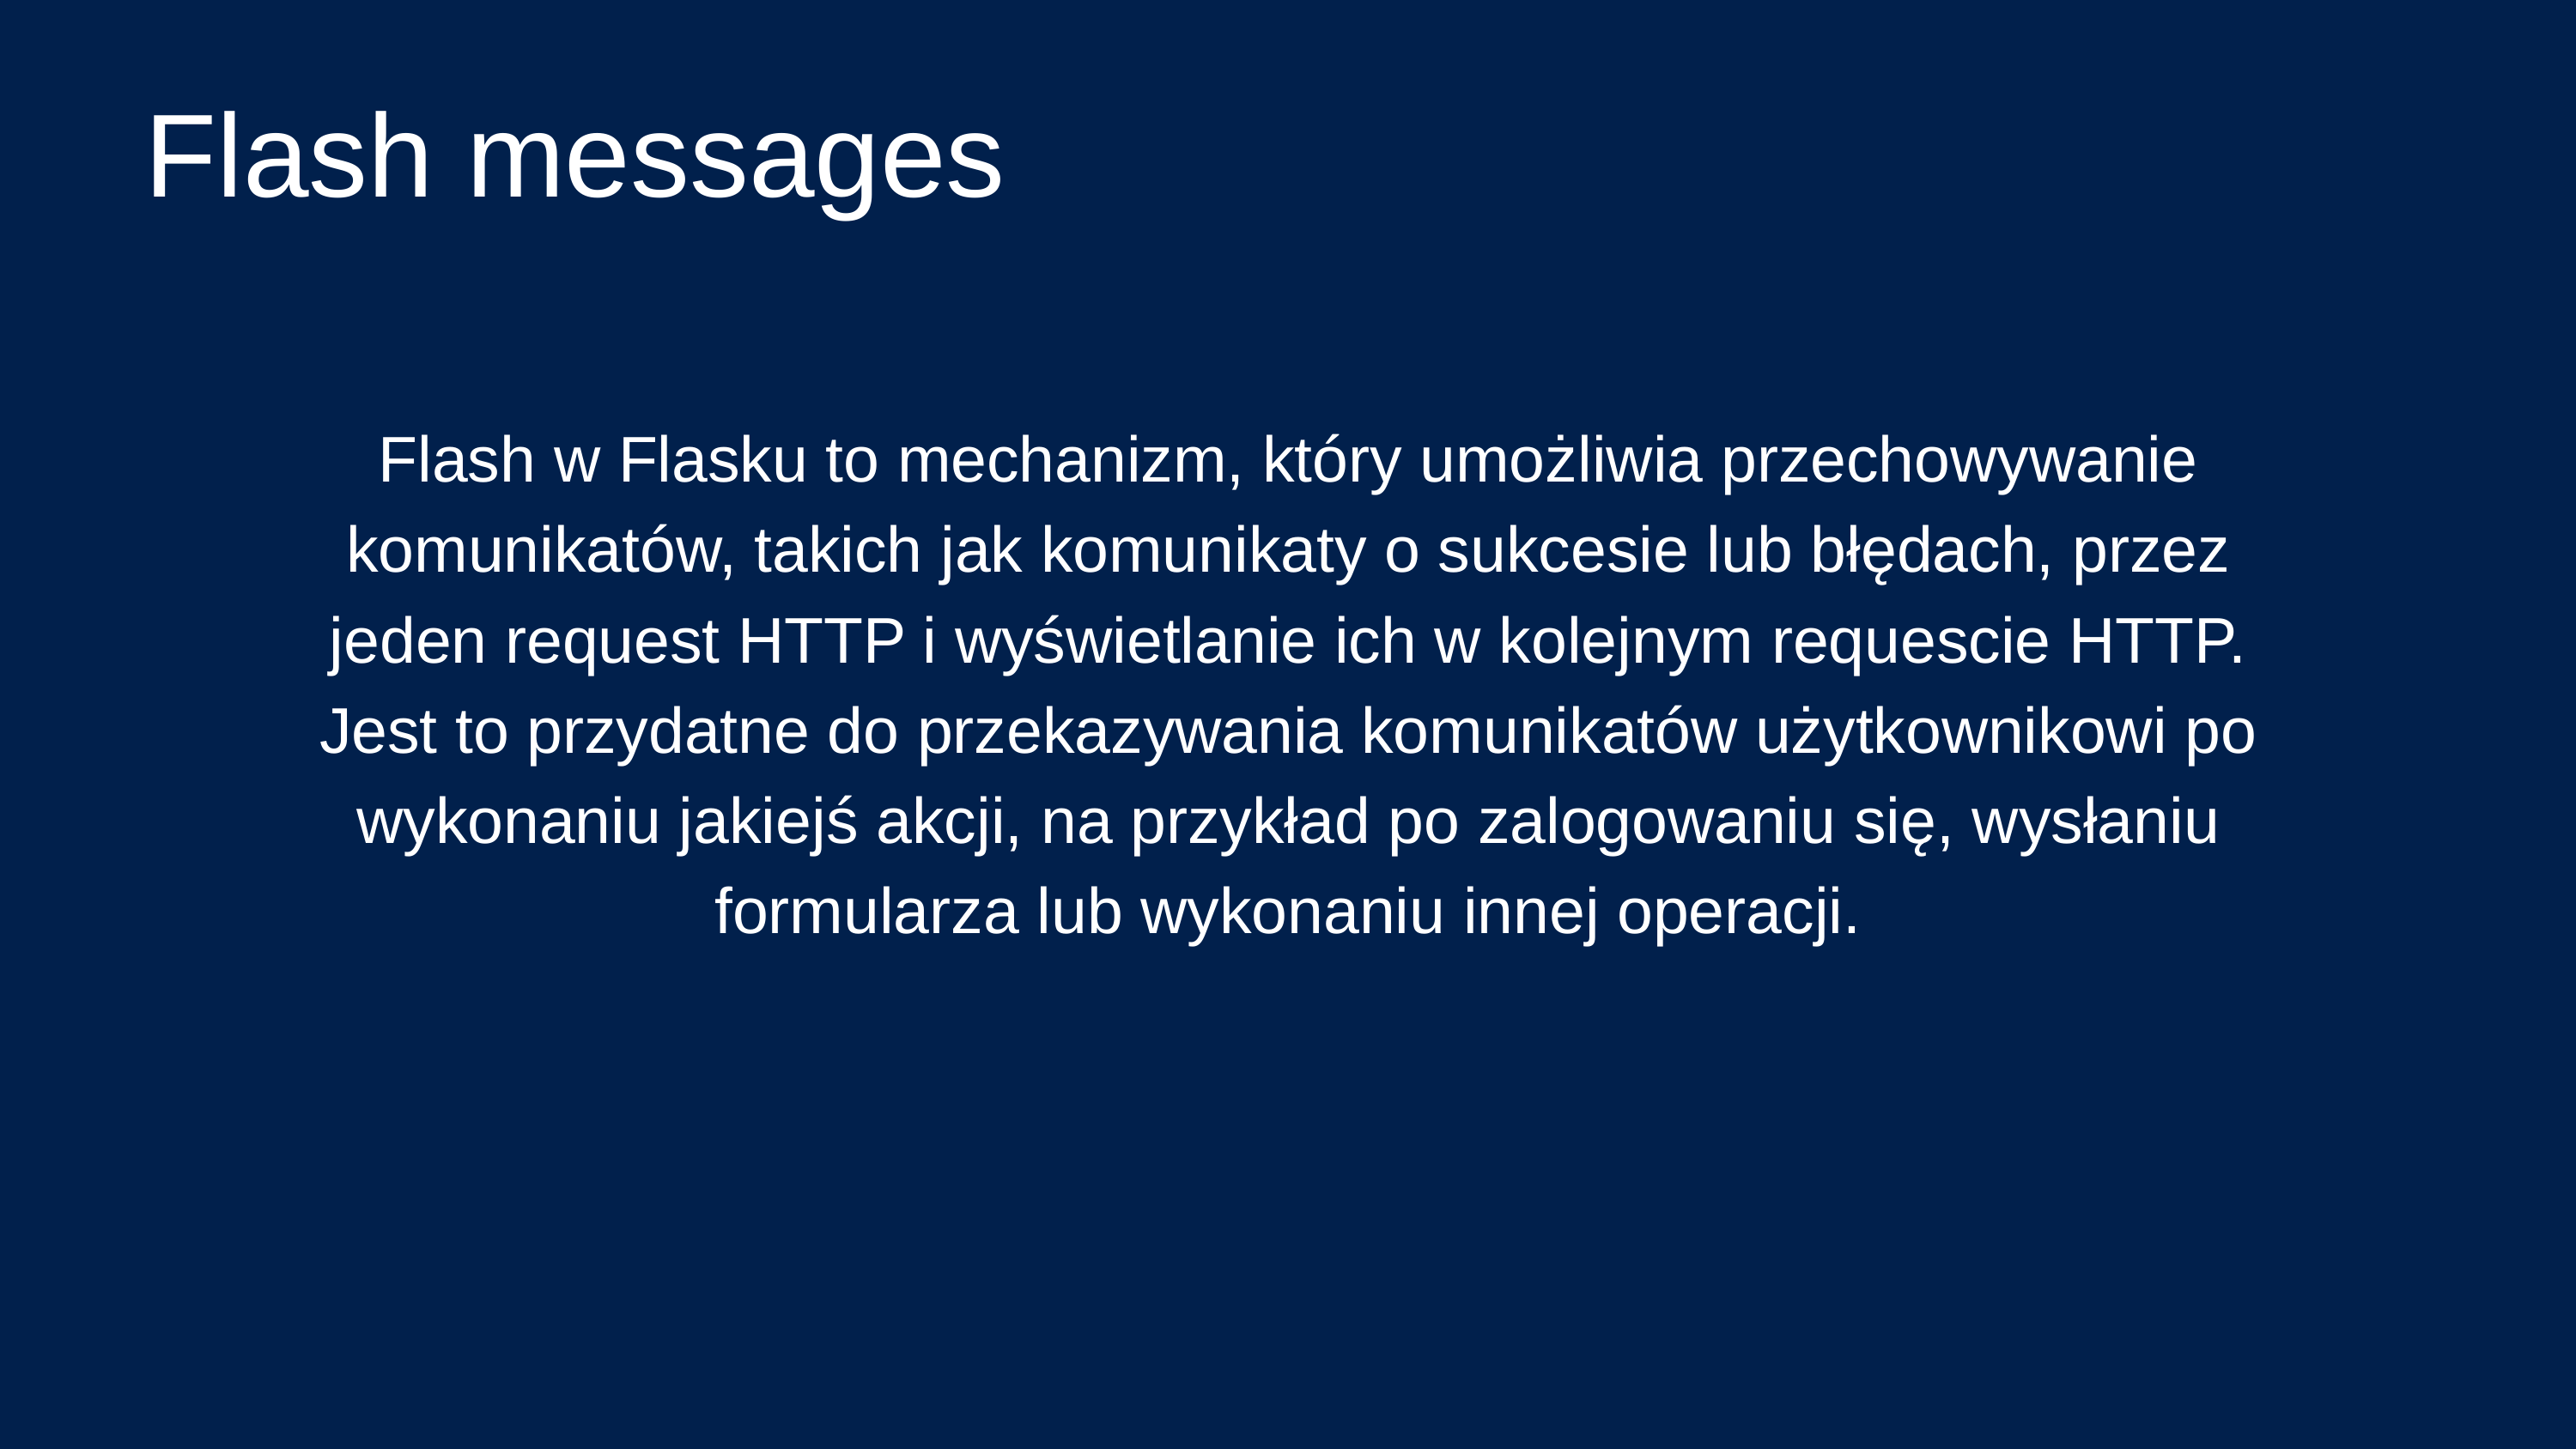

Flash messages

Flash w Flasku to mechanizm, który umożliwia przechowywanie komunikatów, takich jak komunikaty o sukcesie lub błędach, przez jeden request HTTP i wyświetlanie ich w kolejnym requescie HTTP. Jest to przydatne do przekazywania komunikatów użytkownikowi po wykonaniu jakiejś akcji, na przykład po zalogowaniu się, wysłaniu formularza lub wykonaniu innej operacji.